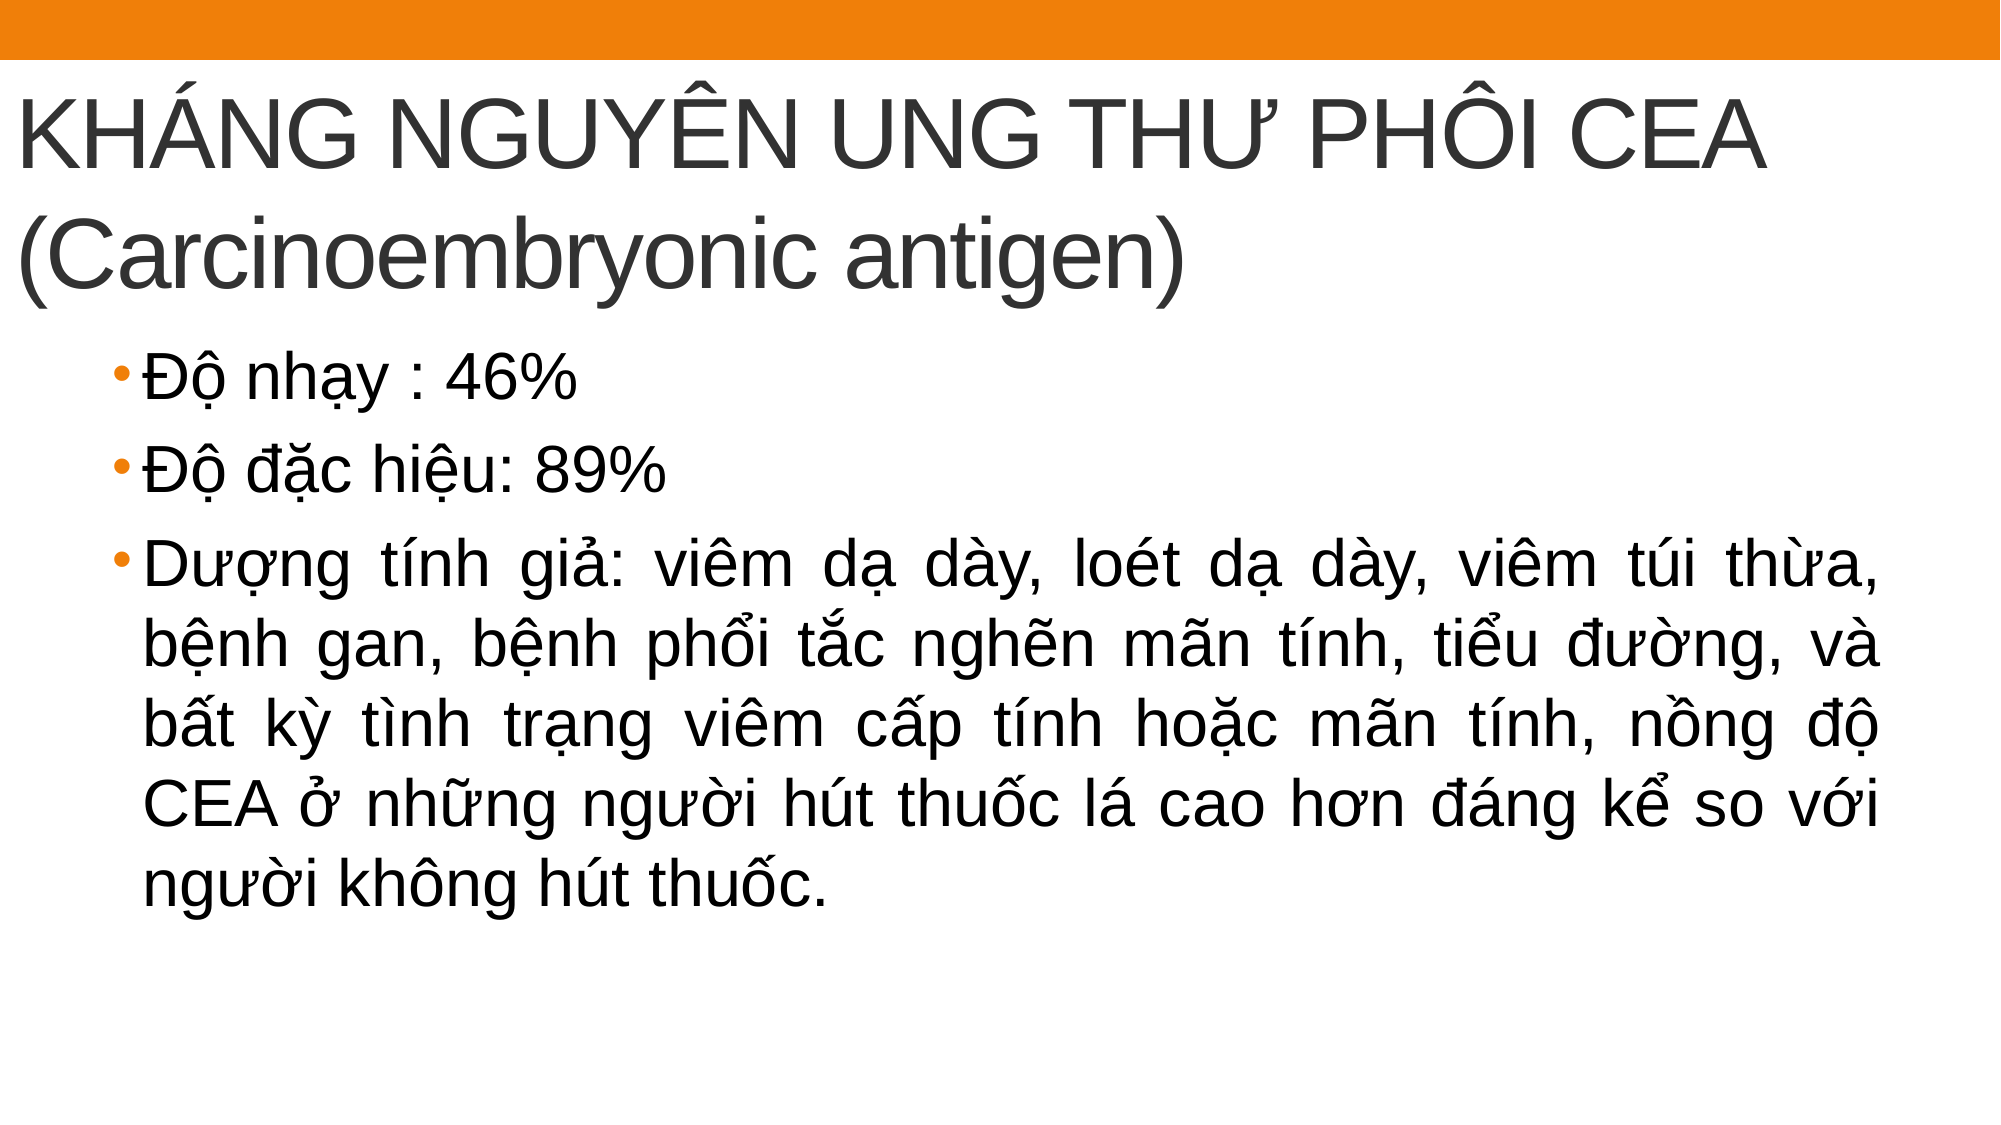

# KHÁNG NGUYÊN UNG THƯ PHÔI CEA (Carcinoembryonic antigen)
Độ nhạy : 46%
Độ đặc hiệu: 89%
Dượng tính giả: viêm dạ dày, loét dạ dày, viêm túi thừa, bệnh gan, bệnh phổi tắc nghẽn mãn tính, tiểu đường, và bất kỳ tình trạng viêm cấp tính hoặc mãn tính, nồng độ CEA ở những người hút thuốc lá cao hơn đáng kể so với người không hút thuốc.